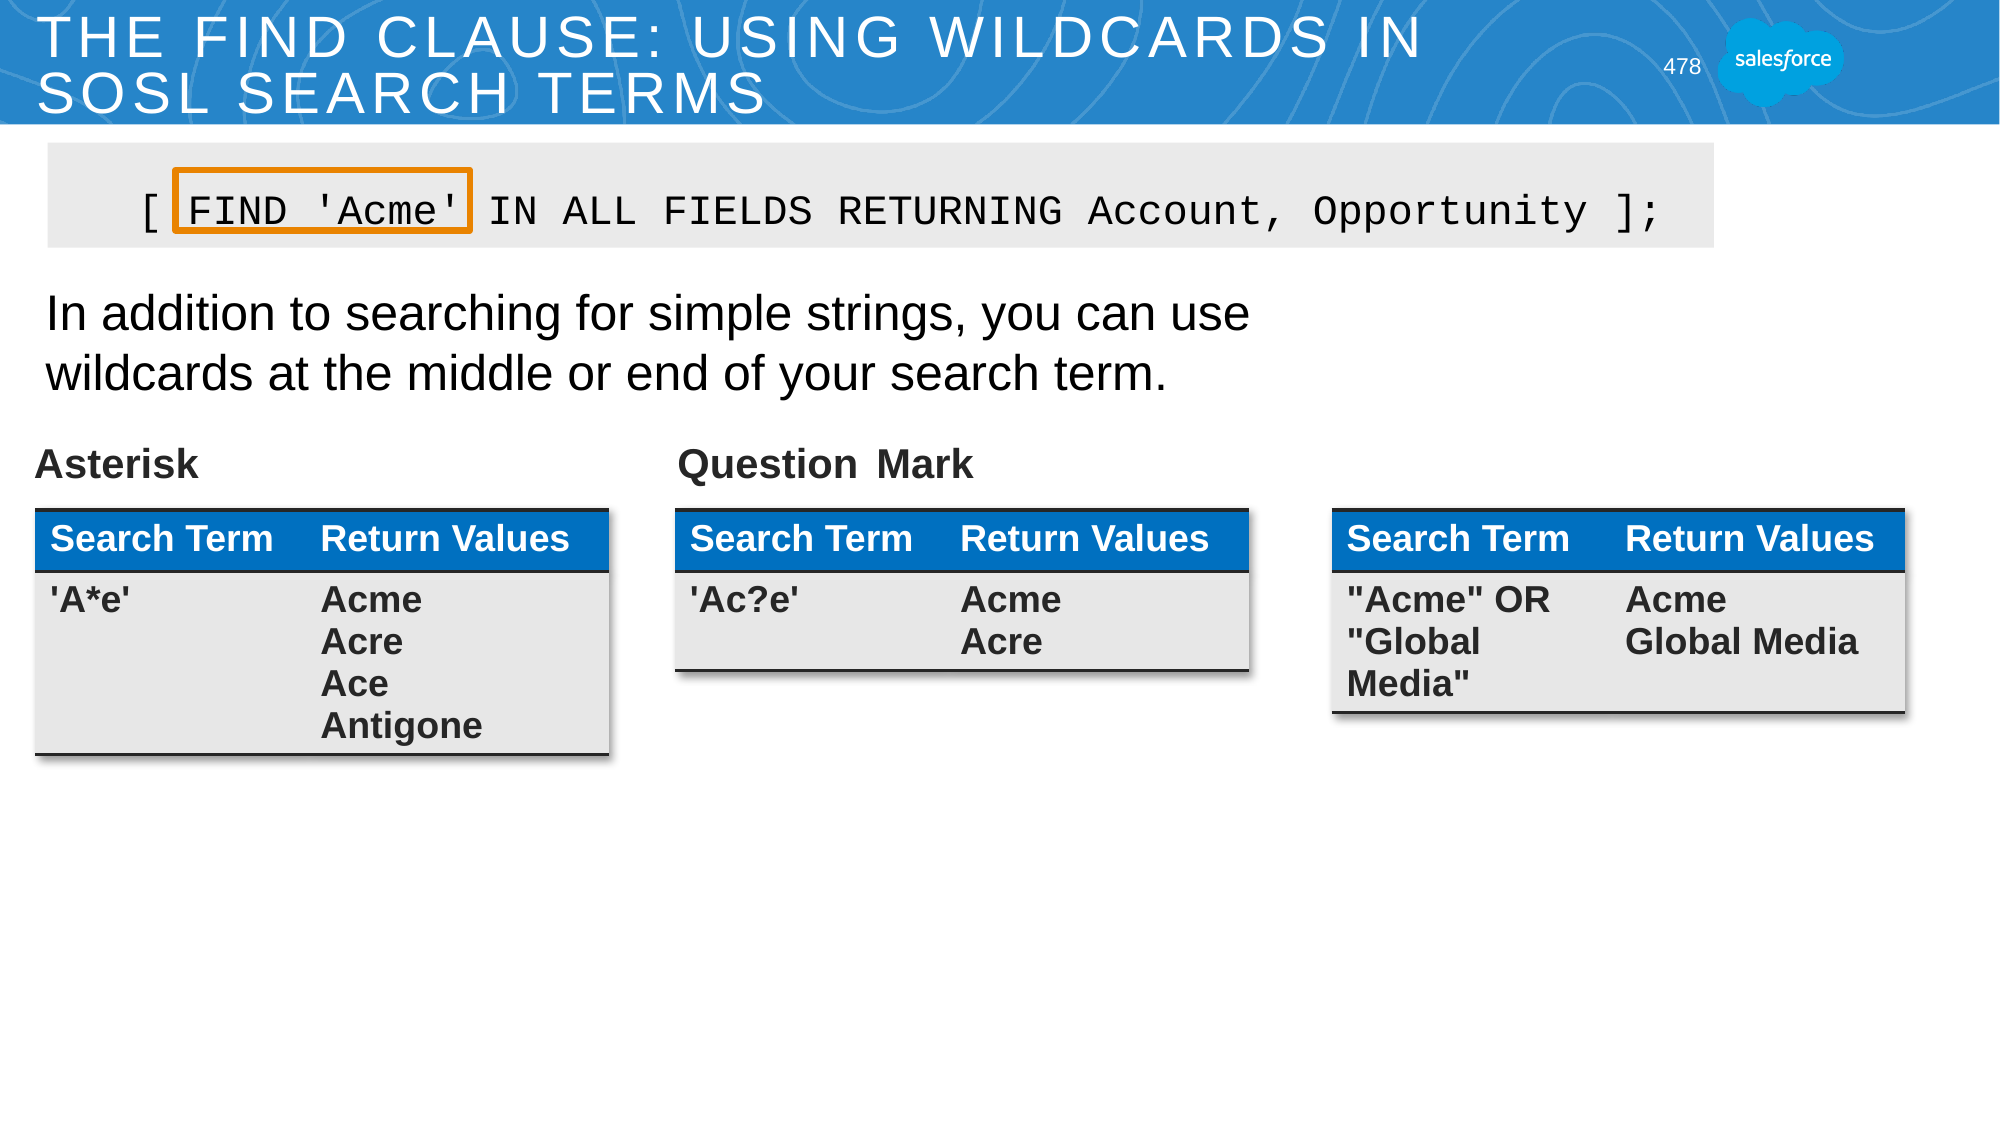

# The FIND Clause: Using Wildcards in SOSL Search Terms
478
[ FIND 'Acme' IN ALL FIELDS RETURNING Account, Opportunity ];

In addition to searching for simple strings, you can use wildcards at the middle or end of your search term.
Asterisk

Question Mark
| Search Term | Return Values |
| --- | --- |
| 'A\*e' | Acme Acre Ace Antigone |
| Search Term | Return Values |
| --- | --- |
| 'Ac?e' | Acme Acre |
| Search Term | Return Values |
| --- | --- |
| "Acme" OR "Global Media" | Acme Global Media |